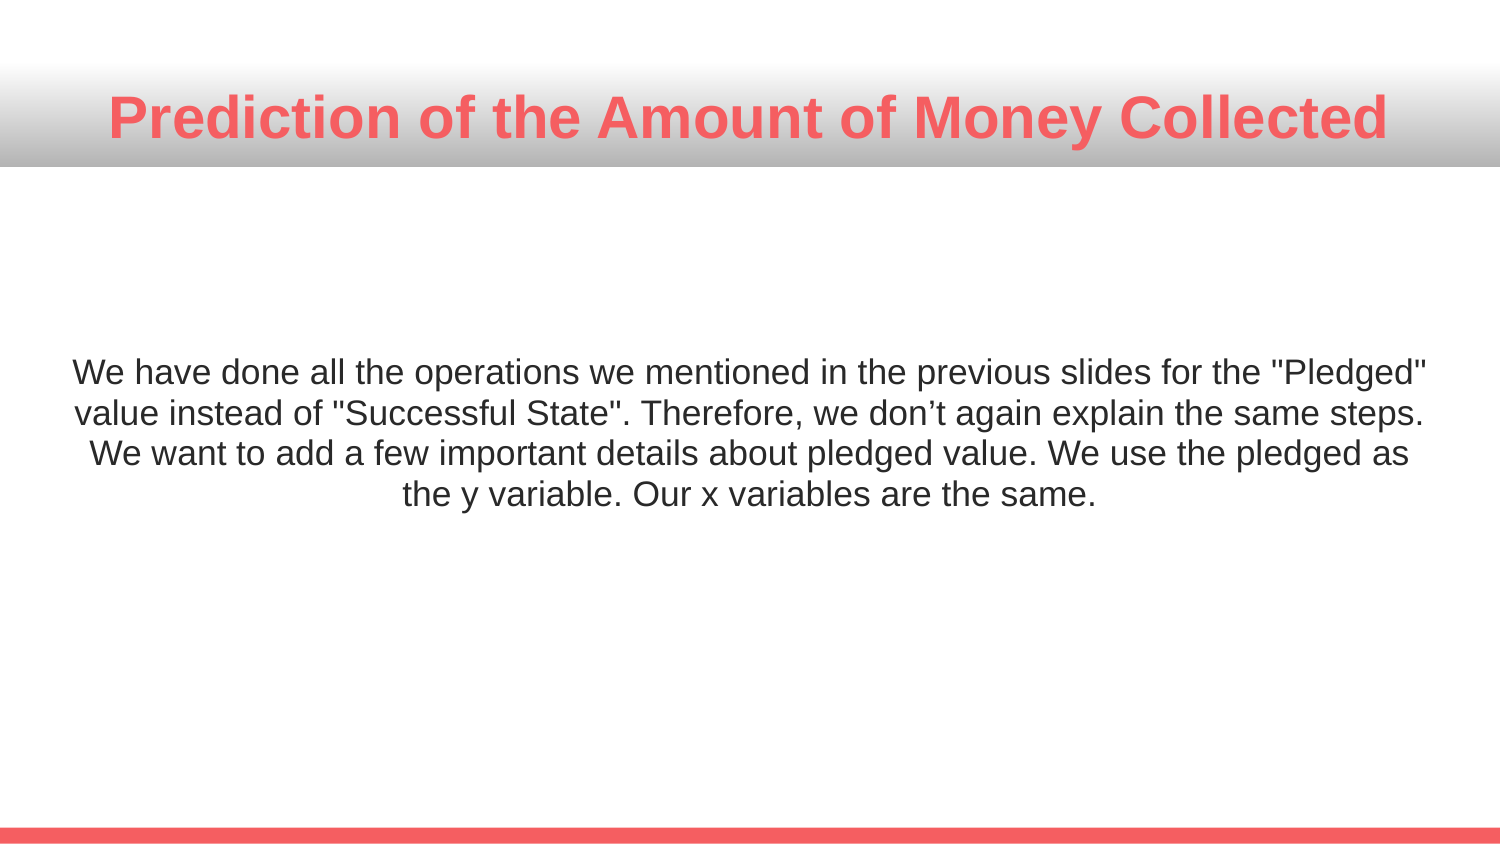

# Prediction of the Amount of Money Collected
We have done all the operations we mentioned in the previous slides for the "Pledged" value instead of "Successful State". Therefore, we don’t again explain the same steps. We want to add a few important details about pledged value. We use the pledged as the y variable. Our x variables are the same.